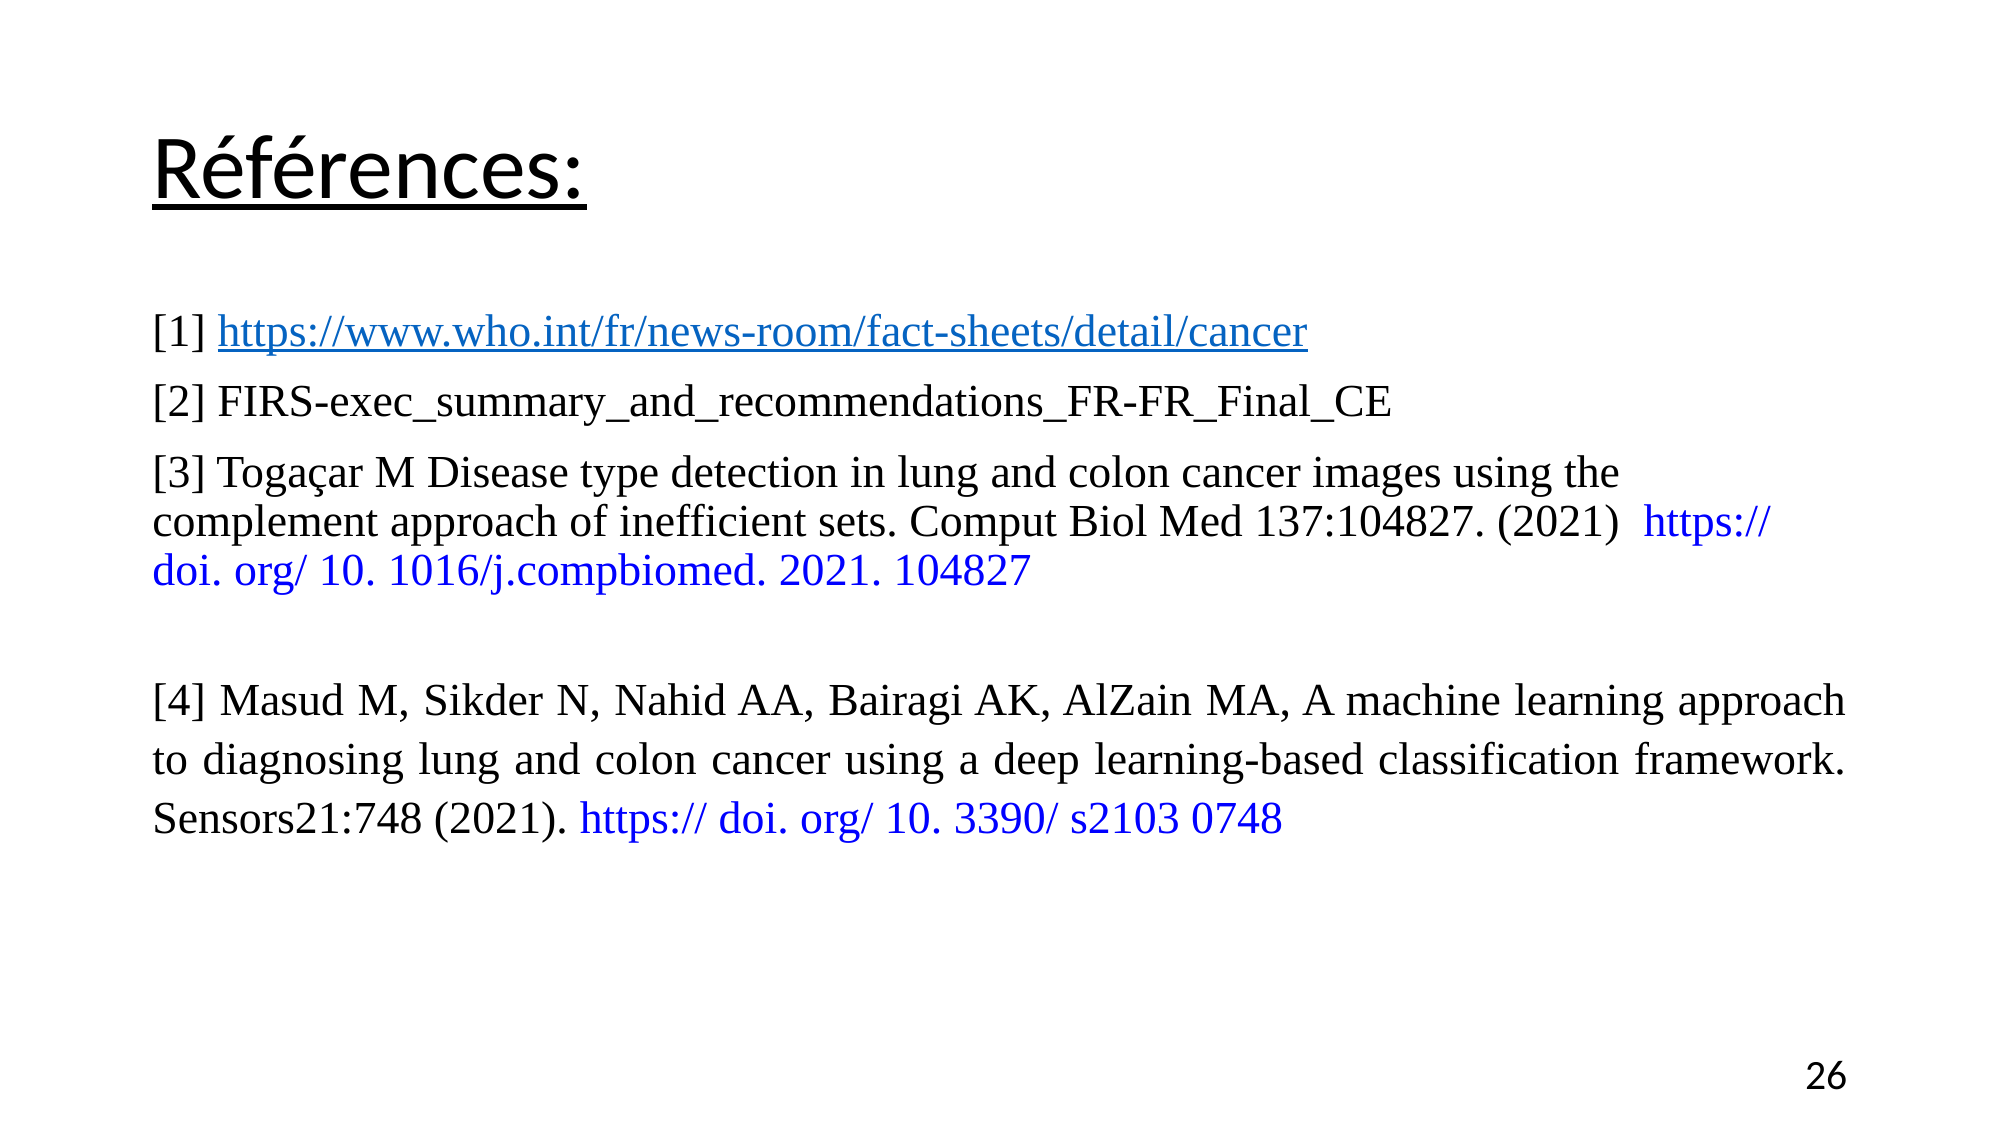

# Références:
[1] https://www.who.int/fr/news-room/fact-sheets/detail/cancer
[2] FIRS-exec_summary_and_recommendations_FR-FR_Final_CE
[3] Togaçar M Disease type detection in lung and colon cancer images using the complement approach of inefficient sets. Comput Biol Med 137:104827. (2021)  https:// doi. org/ 10. 1016/j.compbiomed. 2021. 104827

[4] Masud M, Sikder N, Nahid AA, Bairagi AK, AlZain MA, A machine learning approach to diagnosing lung and colon cancer using a deep learning-based classification framework. Sensors21:748 (2021). https:// doi. org/ 10. 3390/ s2103 0748

26